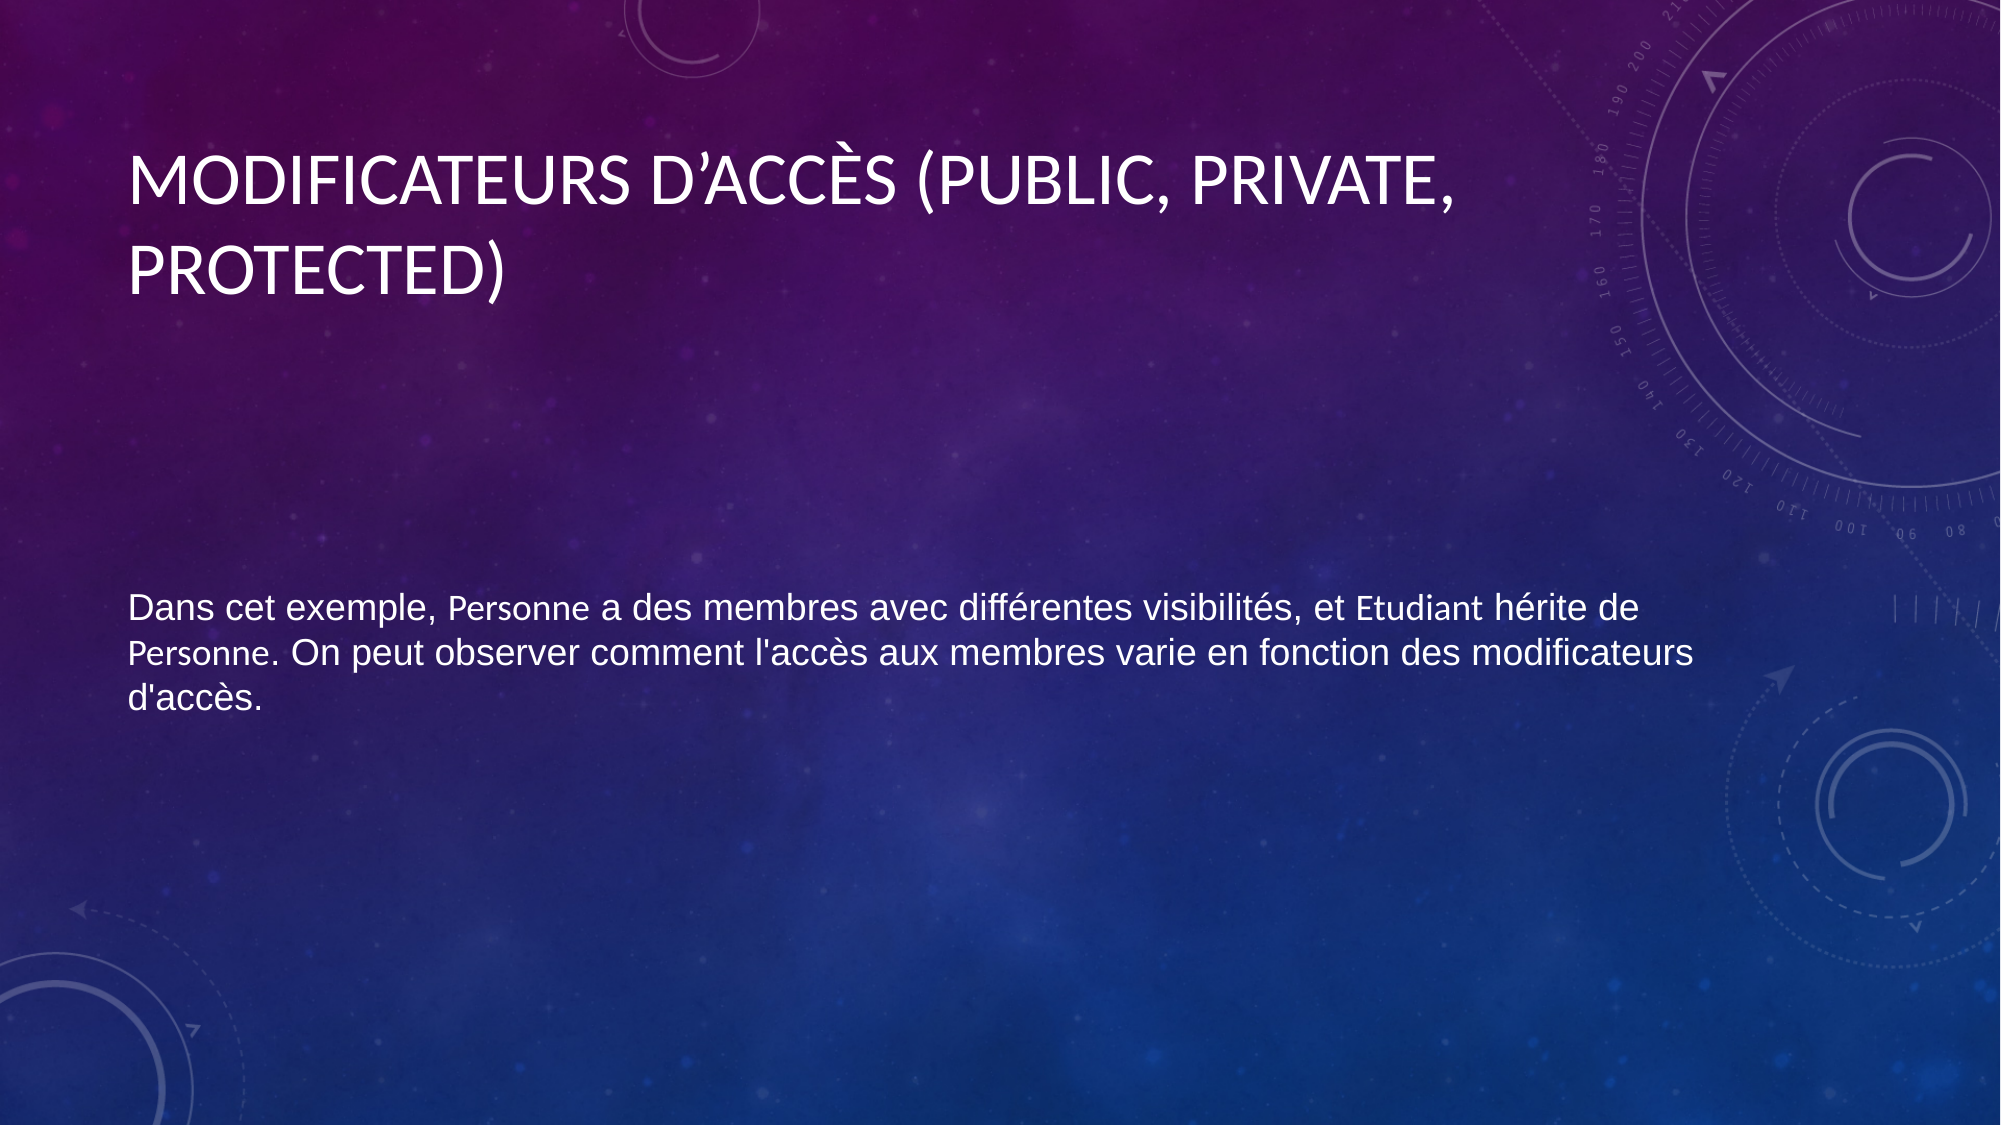

# Modificateurs d’accès (public, private, protected)
Dans cet exemple, Personne a des membres avec différentes visibilités, et Etudiant hérite de Personne. On peut observer comment l'accès aux membres varie en fonction des modificateurs d'accès.